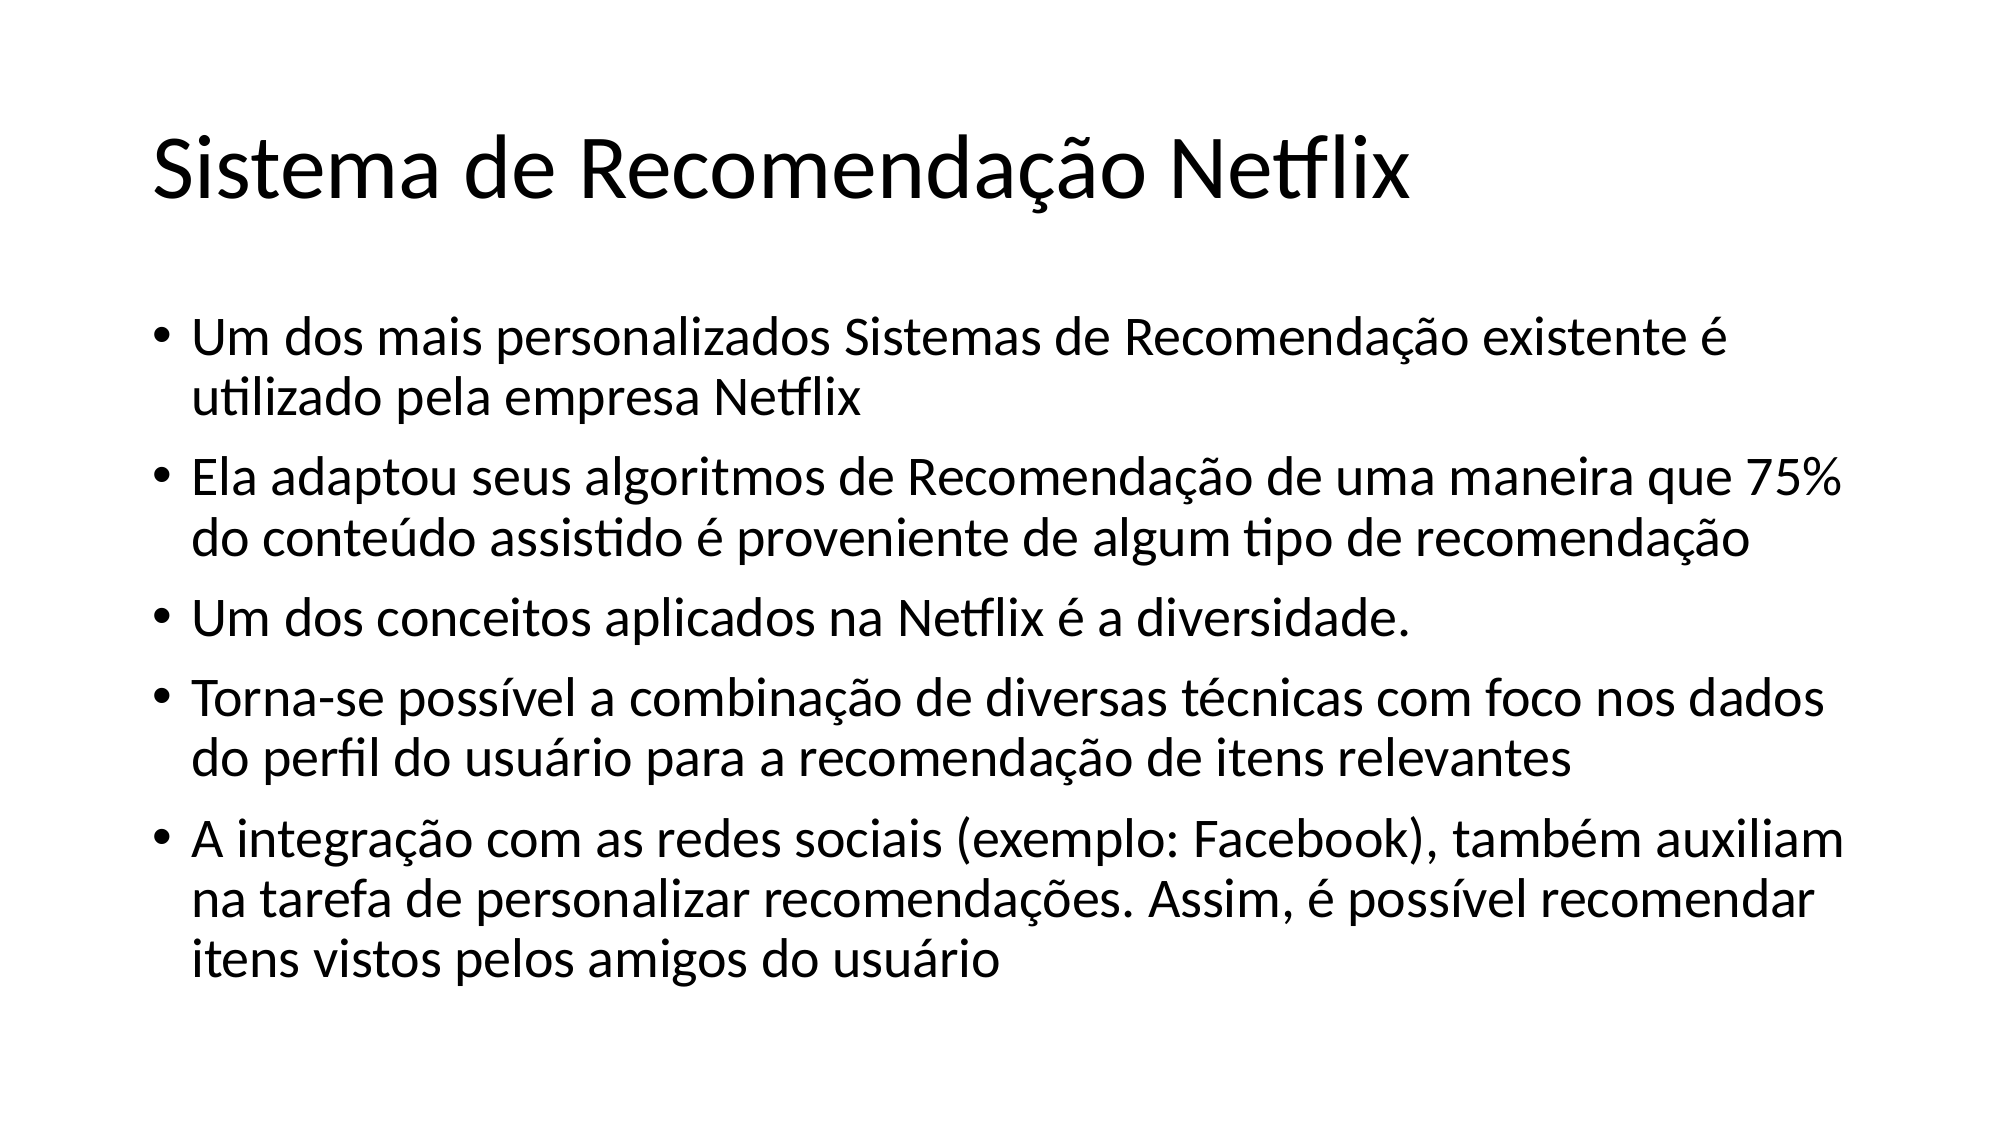

# Sistema de Recomendação Netflix
Um dos mais personalizados Sistemas de Recomendação existente é utilizado pela empresa Netflix
Ela adaptou seus algoritmos de Recomendação de uma maneira que 75% do conteúdo assistido é proveniente de algum tipo de recomendação
Um dos conceitos aplicados na Netflix é a diversidade.
Torna-se possível a combinação de diversas técnicas com foco nos dados do perfil do usuário para a recomendação de itens relevantes
A integração com as redes sociais (exemplo: Facebook), também auxiliam na tarefa de personalizar recomendações. Assim, é possível recomendar itens vistos pelos amigos do usuário